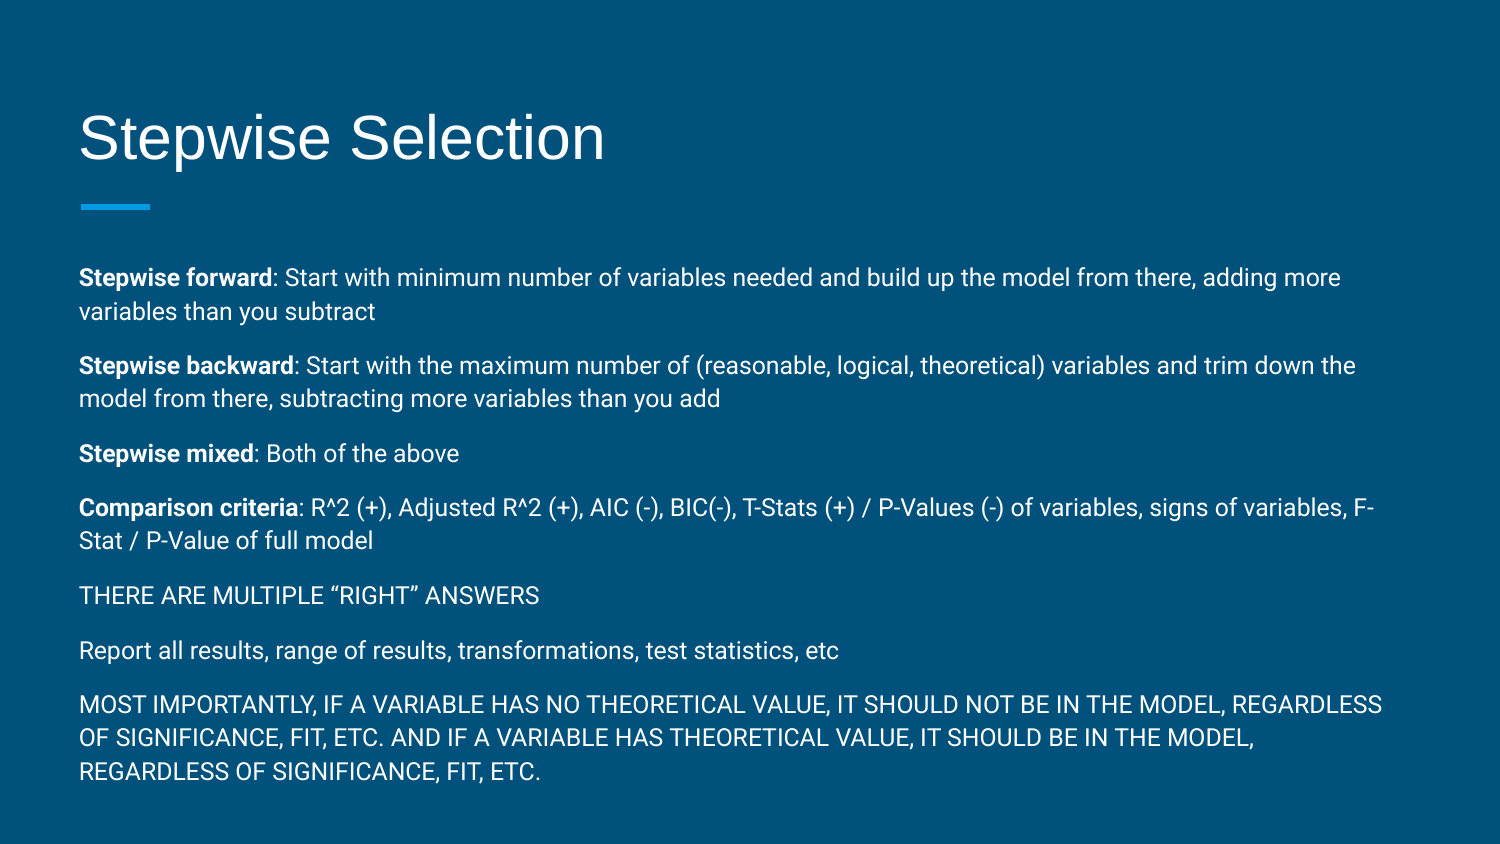

# Stepwise Selection
Stepwise forward: Start with minimum number of variables needed and build up the model from there, adding more variables than you subtract
Stepwise backward: Start with the maximum number of (reasonable, logical, theoretical) variables and trim down the model from there, subtracting more variables than you add
Stepwise mixed: Both of the above
Comparison criteria: R^2 (+), Adjusted R^2 (+), AIC (-), BIC(-), T-Stats (+) / P-Values (-) of variables, signs of variables, F-Stat / P-Value of full model
THERE ARE MULTIPLE “RIGHT” ANSWERS
Report all results, range of results, transformations, test statistics, etc
MOST IMPORTANTLY, IF A VARIABLE HAS NO THEORETICAL VALUE, IT SHOULD NOT BE IN THE MODEL, REGARDLESS OF SIGNIFICANCE, FIT, ETC. AND IF A VARIABLE HAS THEORETICAL VALUE, IT SHOULD BE IN THE MODEL, REGARDLESS OF SIGNIFICANCE, FIT, ETC.